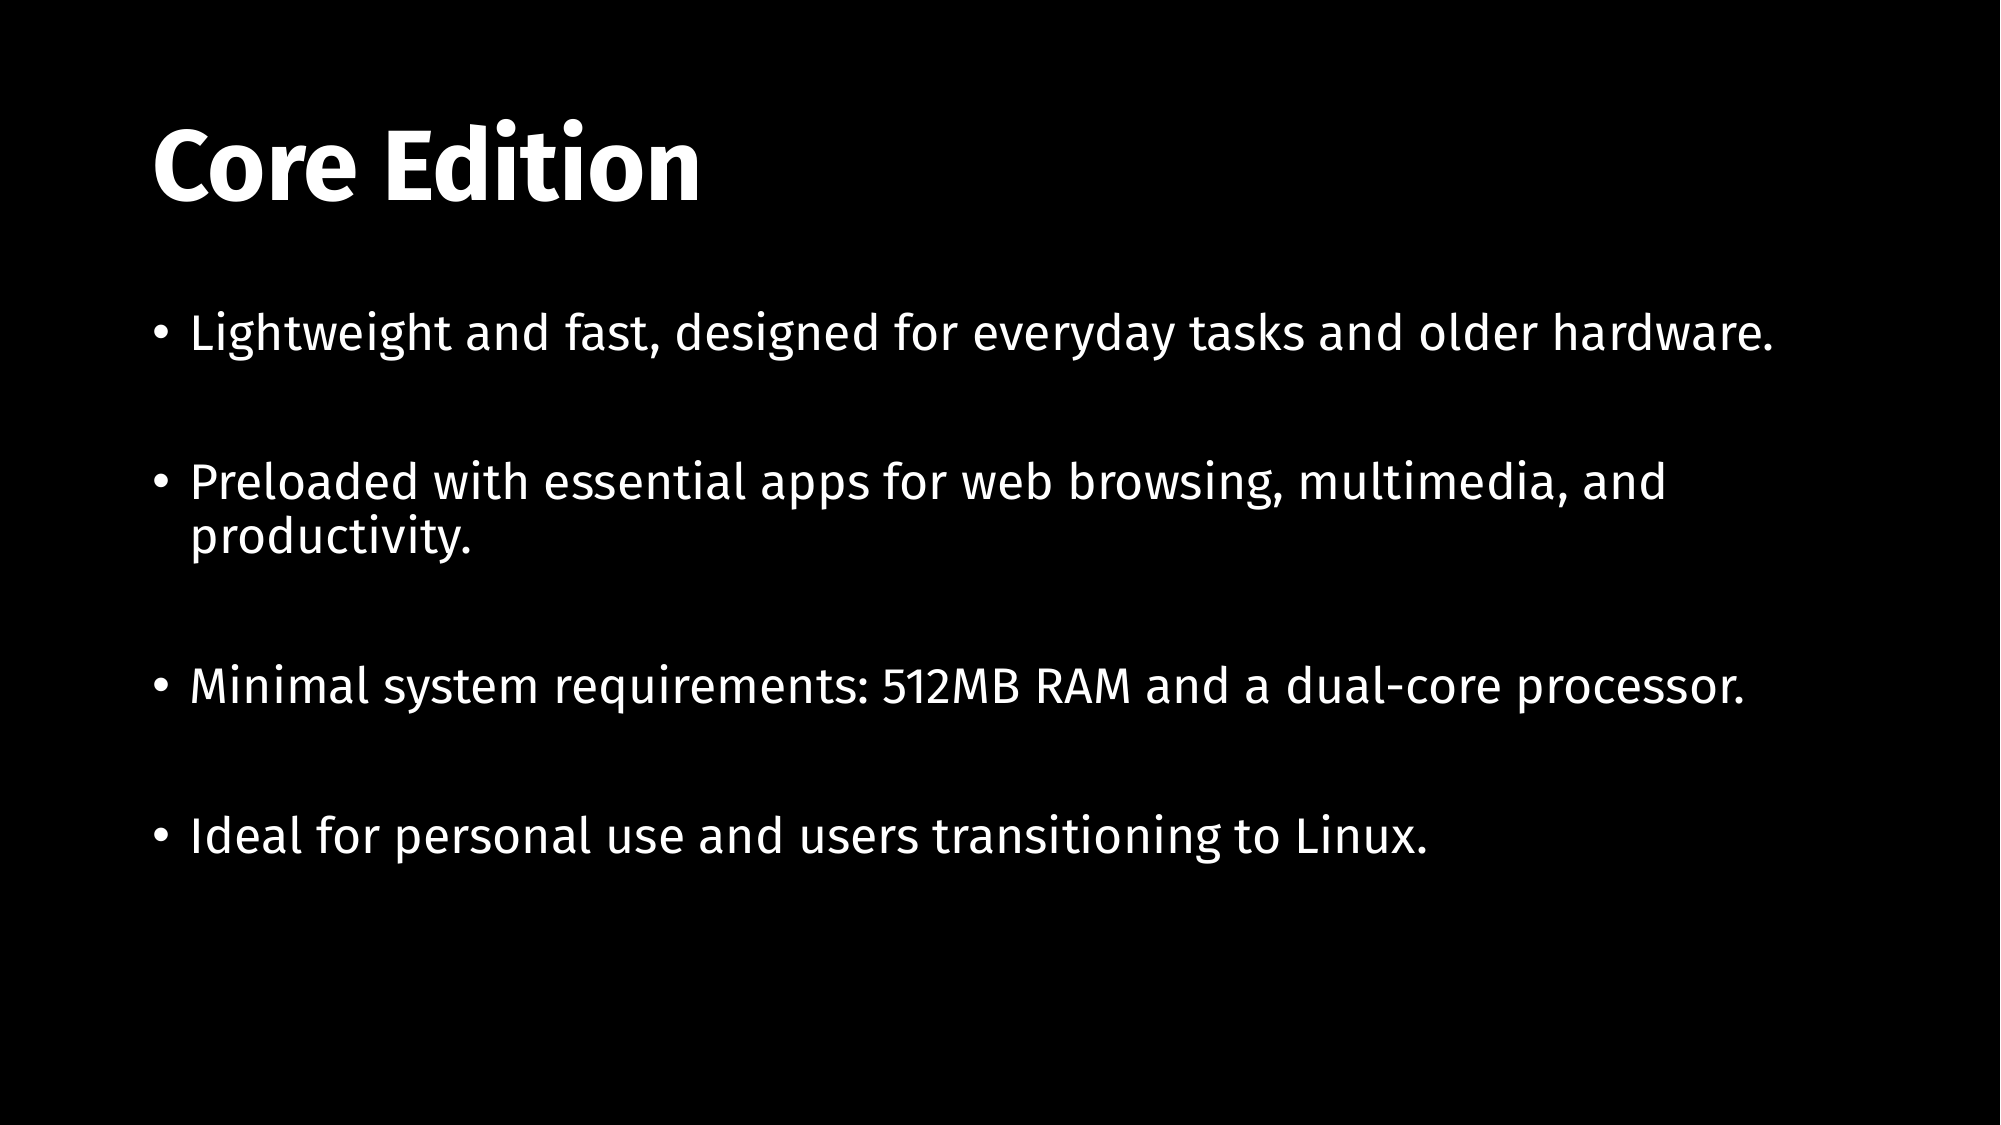

# Core Edition
Lightweight and fast, designed for everyday tasks and older hardware.

Preloaded with essential apps for web browsing, multimedia, and productivity.

Minimal system requirements: 512MB RAM and a dual-core processor.

Ideal for personal use and users transitioning to Linux.